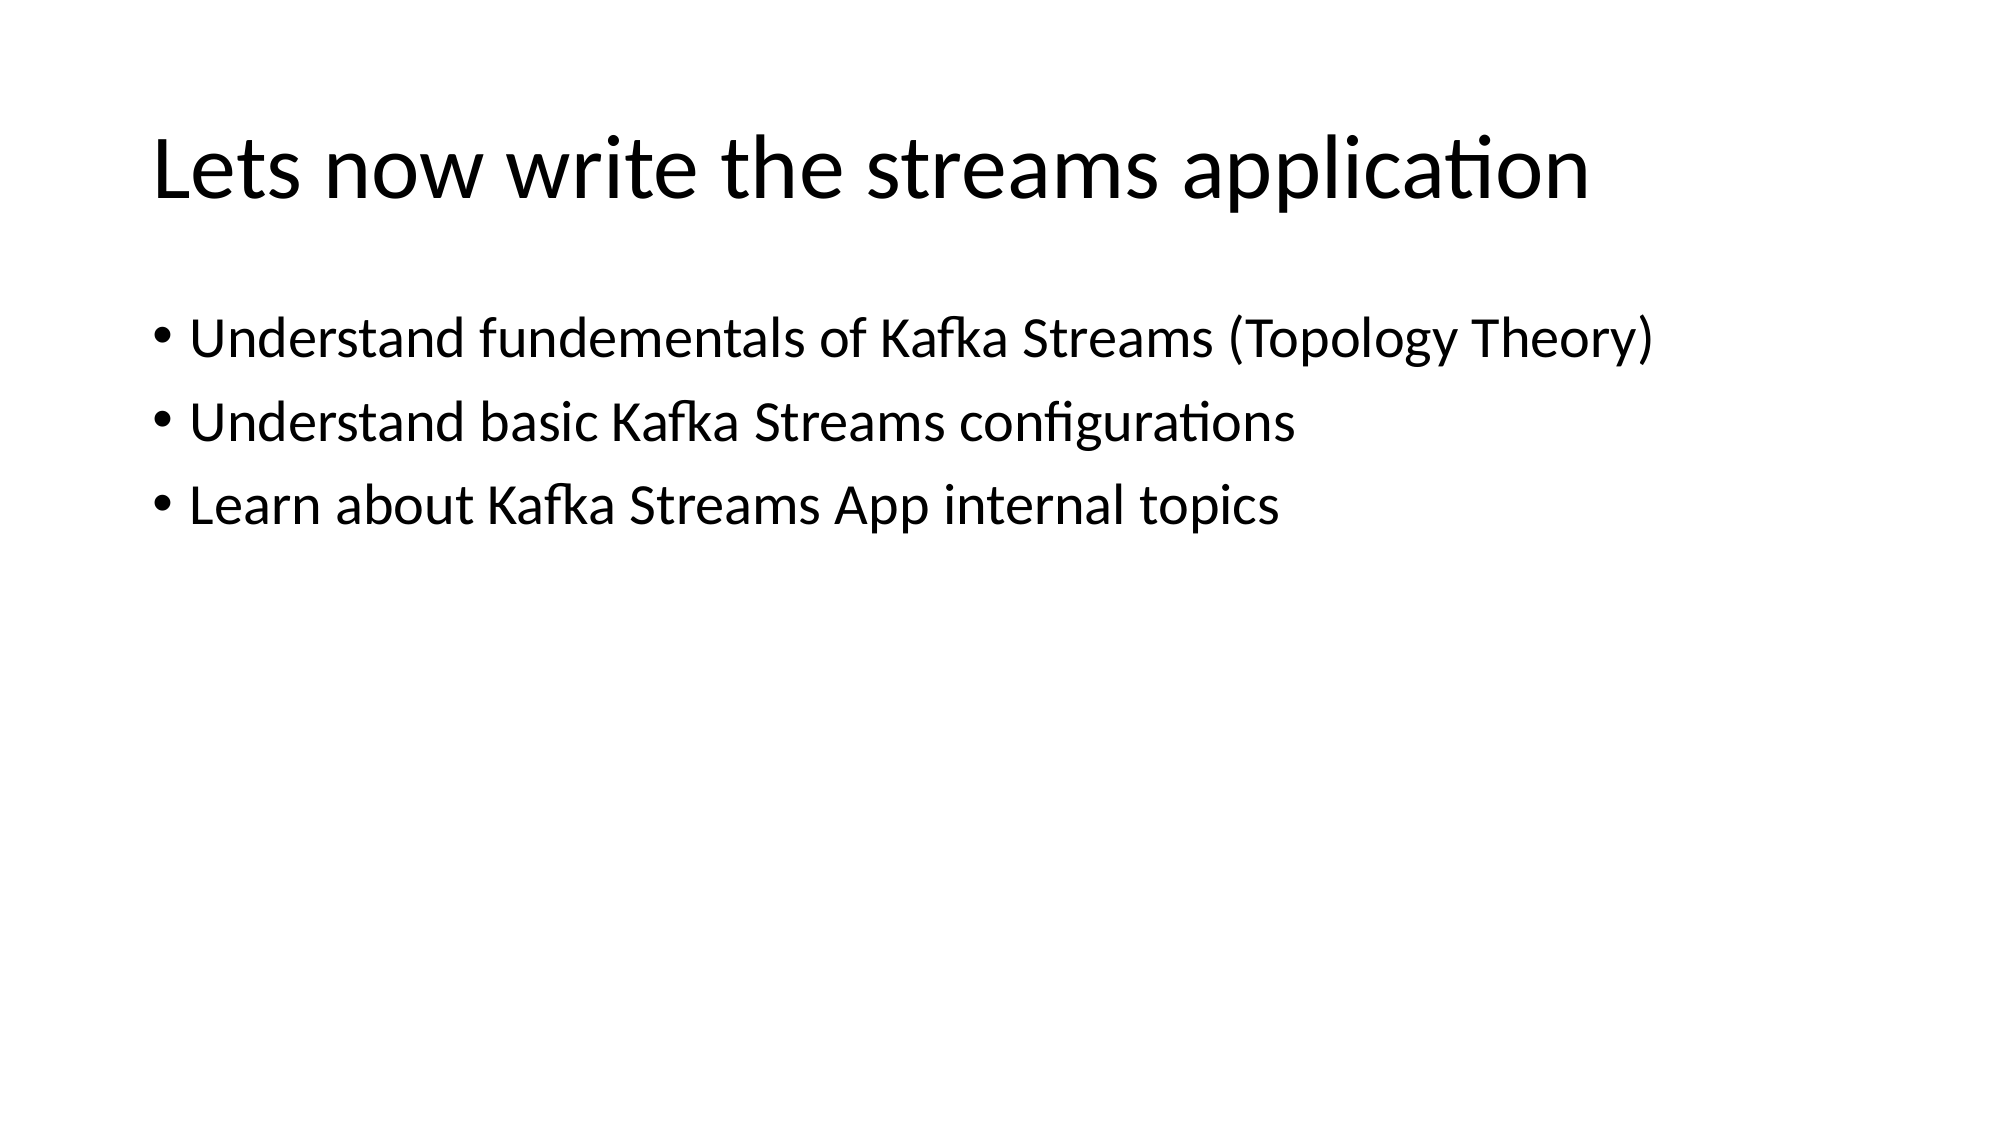

# Lets now write the streams application
Understand fundementals of Kafka Streams (Topology Theory)
Understand basic Kafka Streams configurations
Learn about Kafka Streams App internal topics